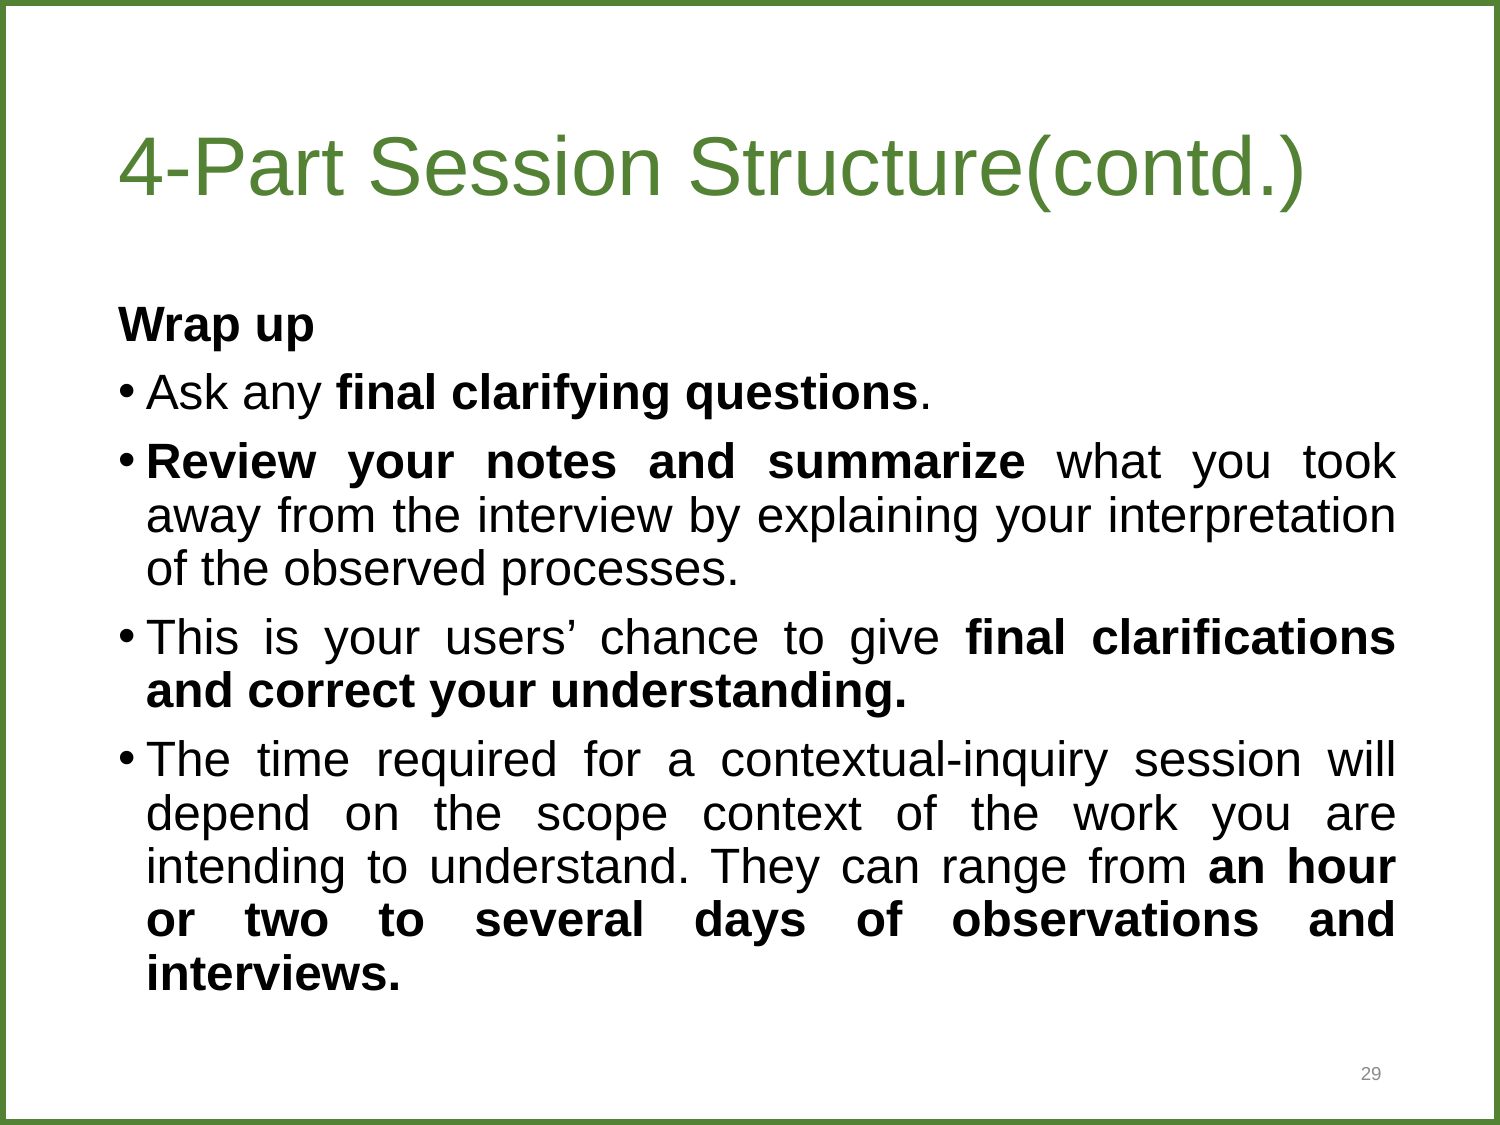

# 4-Part Session Structure(contd.)
﻿Wrap up
Ask any final clarifying questions.
Review your notes and summarize what you took away from the interview by explaining your interpretation of the observed processes.
This is your users’ chance to give final clarifications and correct your understanding.
The time required for a contextual-inquiry session will depend on the scope context of the work you are intending to understand. They can range from an hour or two to several days of observations and interviews.

29